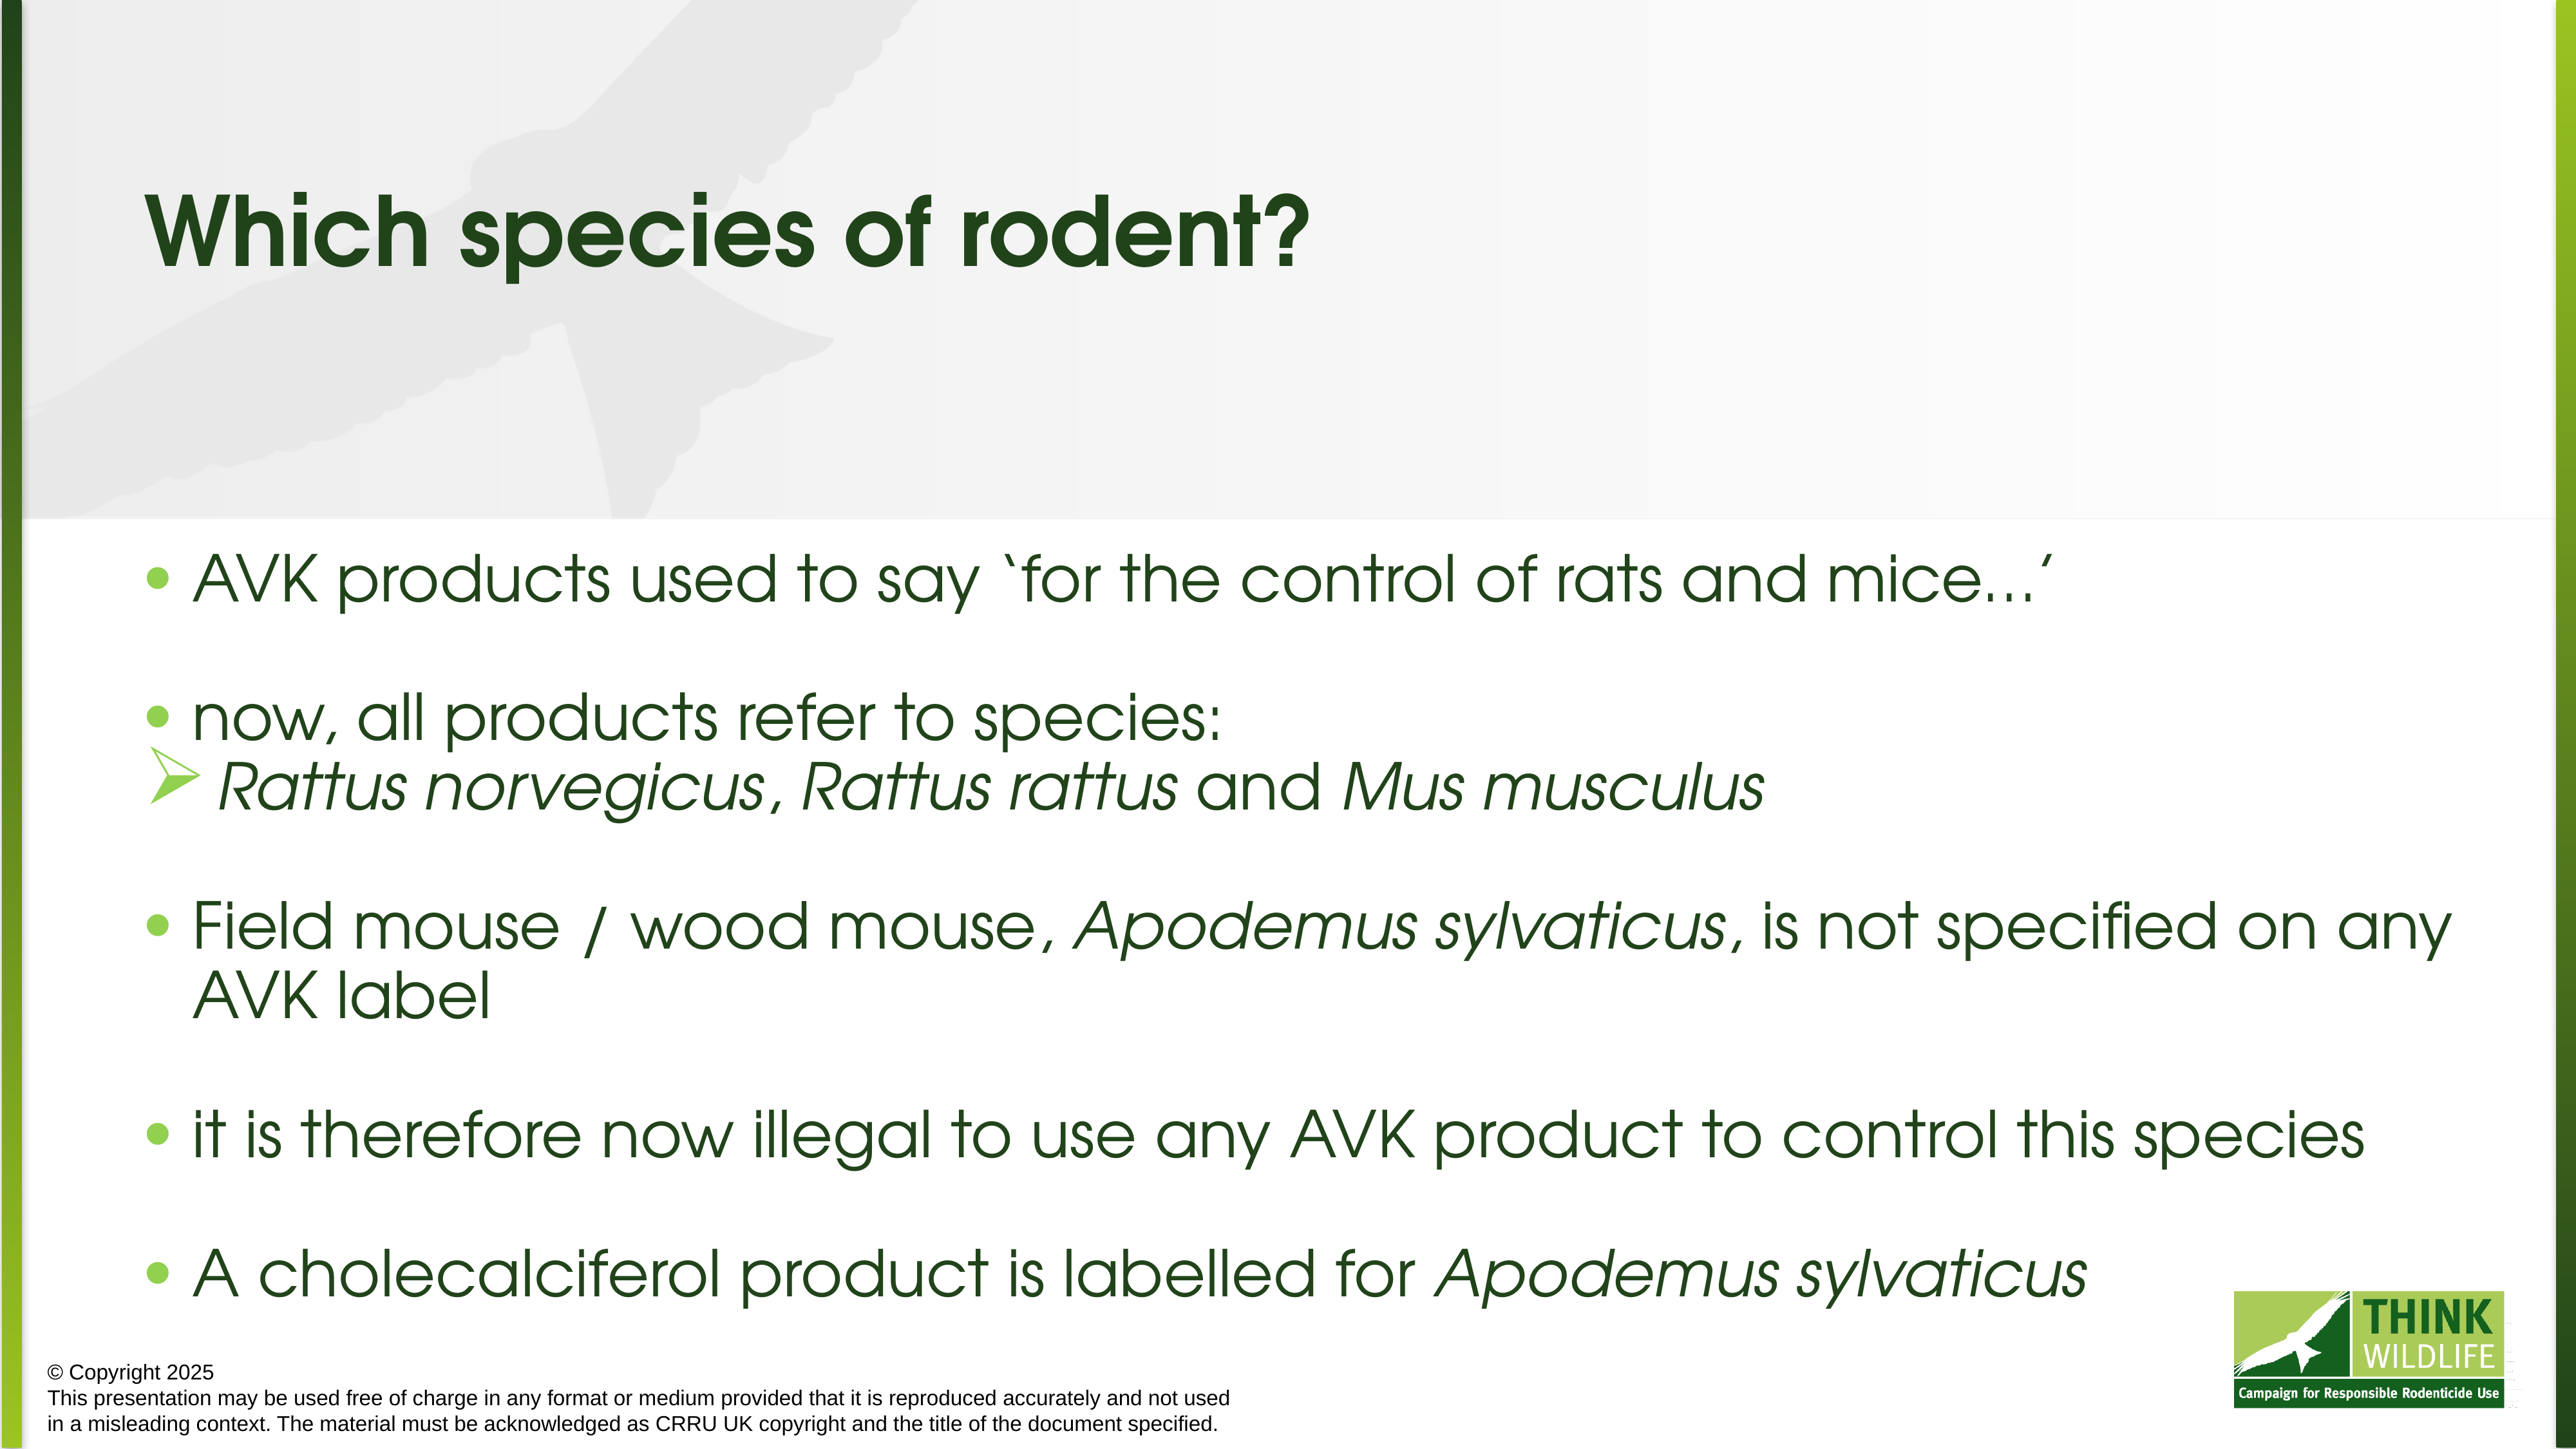

Which species of rodent?
AVK products used to say ‘for the control of rats and mice…’

now, all products refer to species:
Rattus norvegicus, Rattus rattus and Mus musculus

Field mouse / wood mouse, Apodemus sylvaticus, is not specified on any AVK label

it is therefore now illegal to use any AVK product to control this species

A cholecalciferol product is labelled for Apodemus sylvaticus

© Copyright 2025
This presentation may be used free of charge in any format or medium provided that it is reproduced accurately and not used
in a misleading context. The material must be acknowledged as CRRU UK copyright and the title of the document specified.